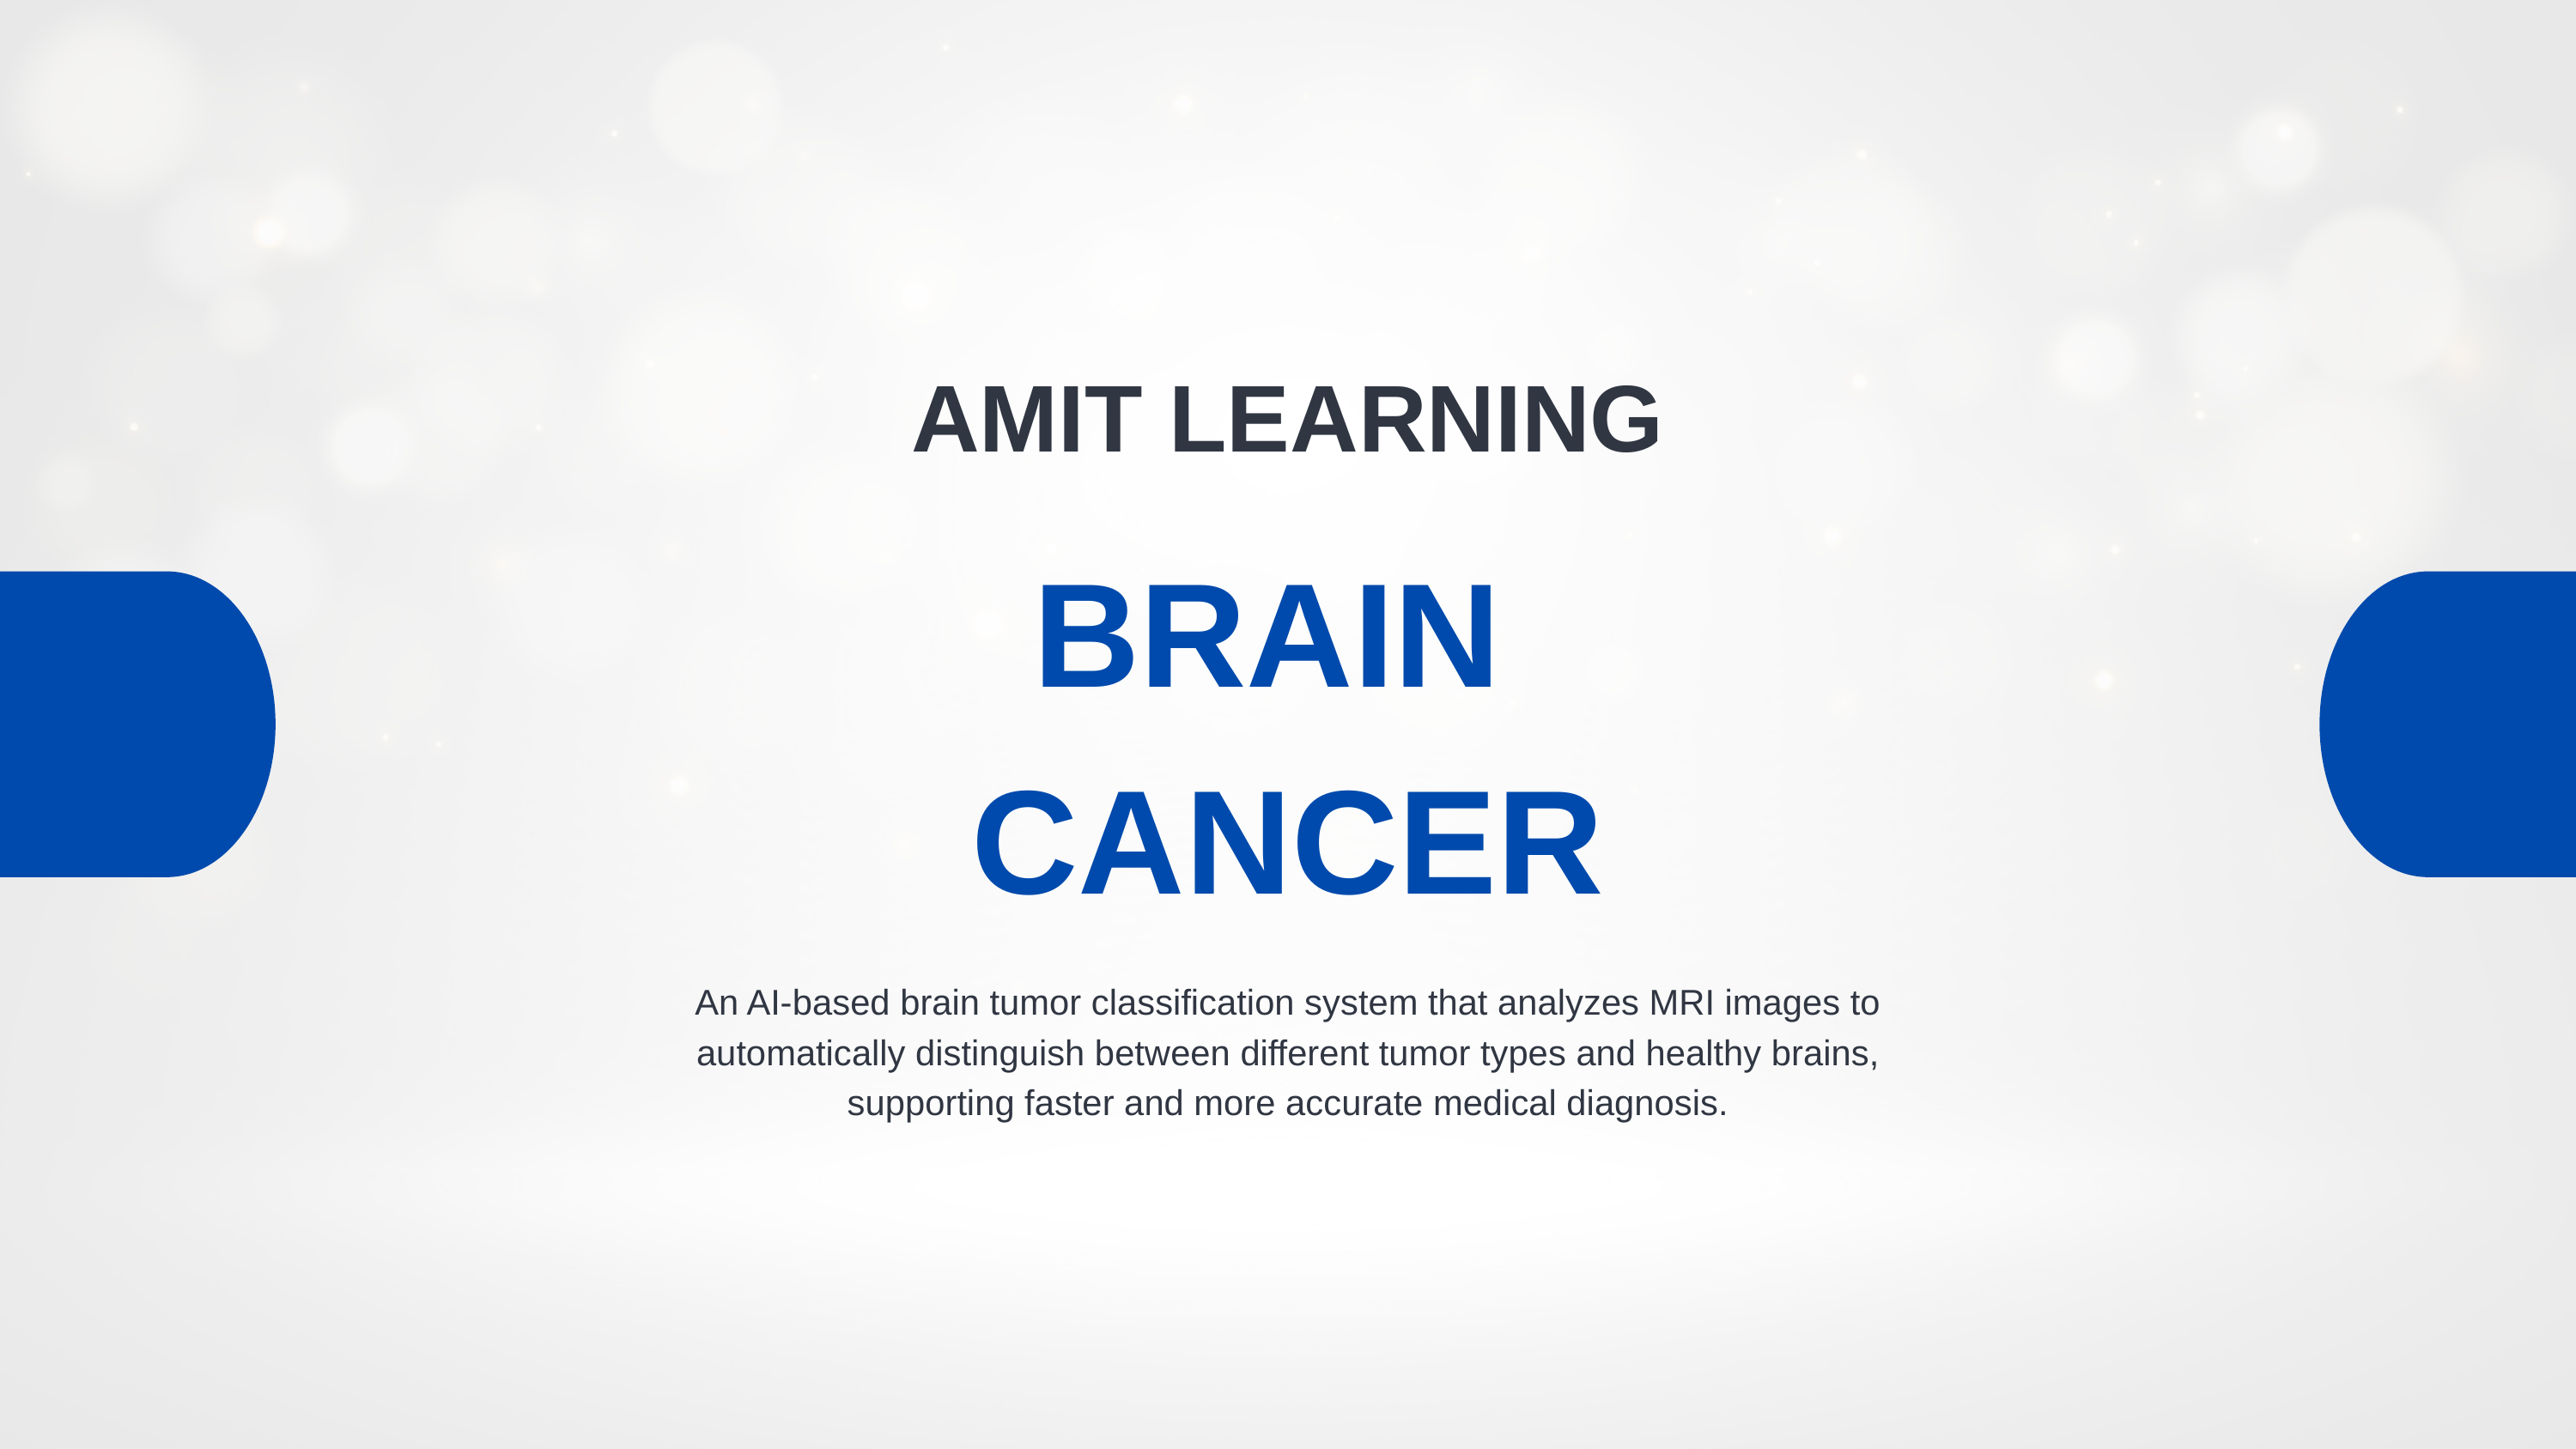

AMIT LEARNING
BRAIN
CANCER

An AI-based brain tumor classification system that analyzes MRI images to automatically distinguish between different tumor types and healthy brains, supporting faster and more accurate medical diagnosis.